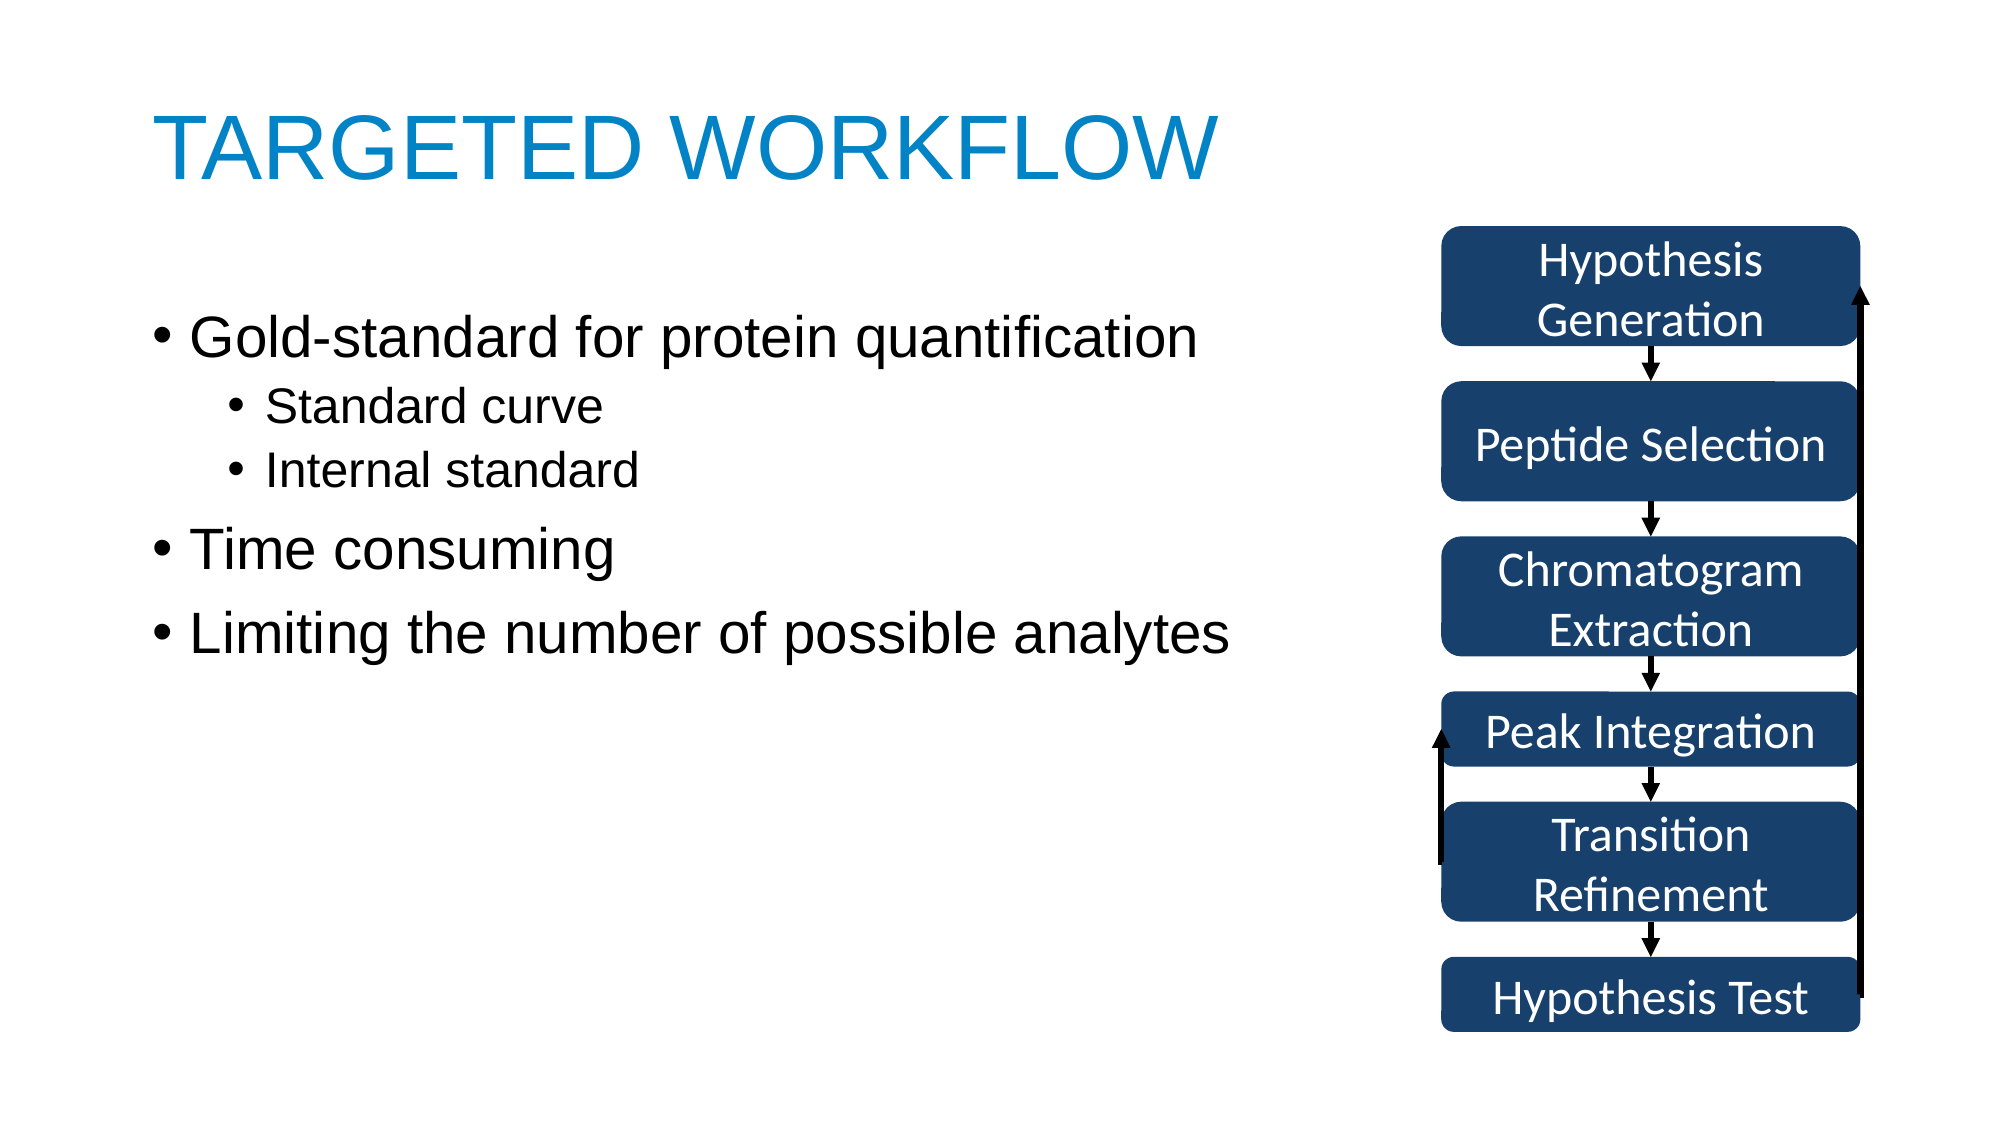

# Targeted workflow
Hypothesis Generation
Peptide Selection
Chromatogram Extraction
Peak Integration
Transition Refinement
Hypothesis Test
Gold-standard for protein quantification
Standard curve
Internal standard
Time consuming
Limiting the number of possible analytes